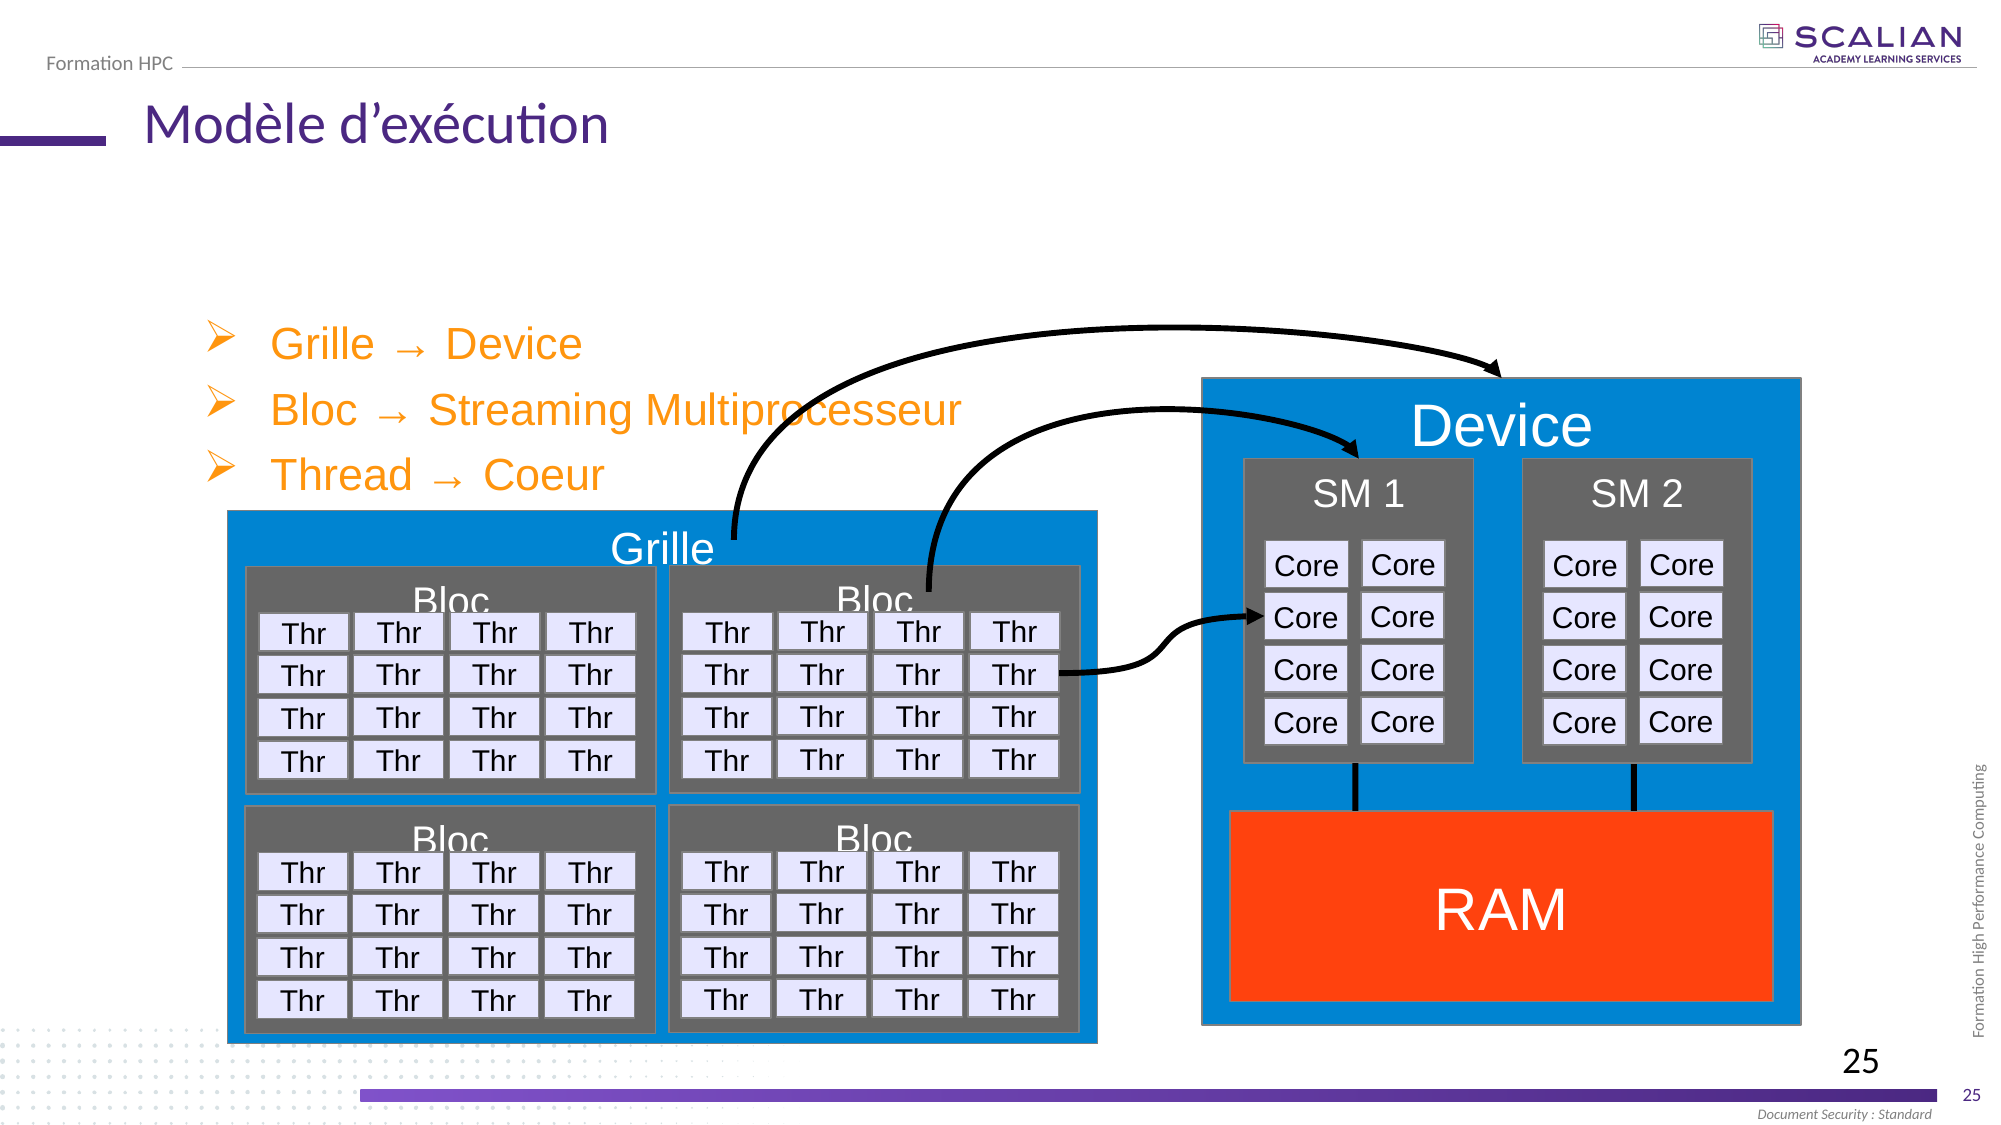

# Modèle d’exécution

Grille → Device
Bloc → Streaming Multiprocesseur
Thread → Coeur
Device
SM 1
SM 2
Core
Core
Core
Core
Core
Core
Core
Core
Grille
Core
Core
Bloc
Bloc
Thr
Thr
Thr
Thr
Thr
Thr
Thr
Thr
Thr
Thr
Thr
Thr
Thr
Thr
Thr
Thr
Core
Core
Thr
Thr
Thr
Thr
Core
Core
Thr
Thr
Thr
Thr
Thr
Thr
Thr
Core
Thr
Core
Thr
Thr
Thr
Thr

Bloc
Thr
Thr
Thr
Thr
Thr
Thr
Thr
Thr
Thr
Thr
Thr
Thr
Thr
Thr
Thr
Thr
Bloc
Thr
Thr
Thr
Thr
Thr
Thr
Thr
Thr
Thr
Thr
Thr
Thr
Thr
Thr
Thr
Thr
RAM
25